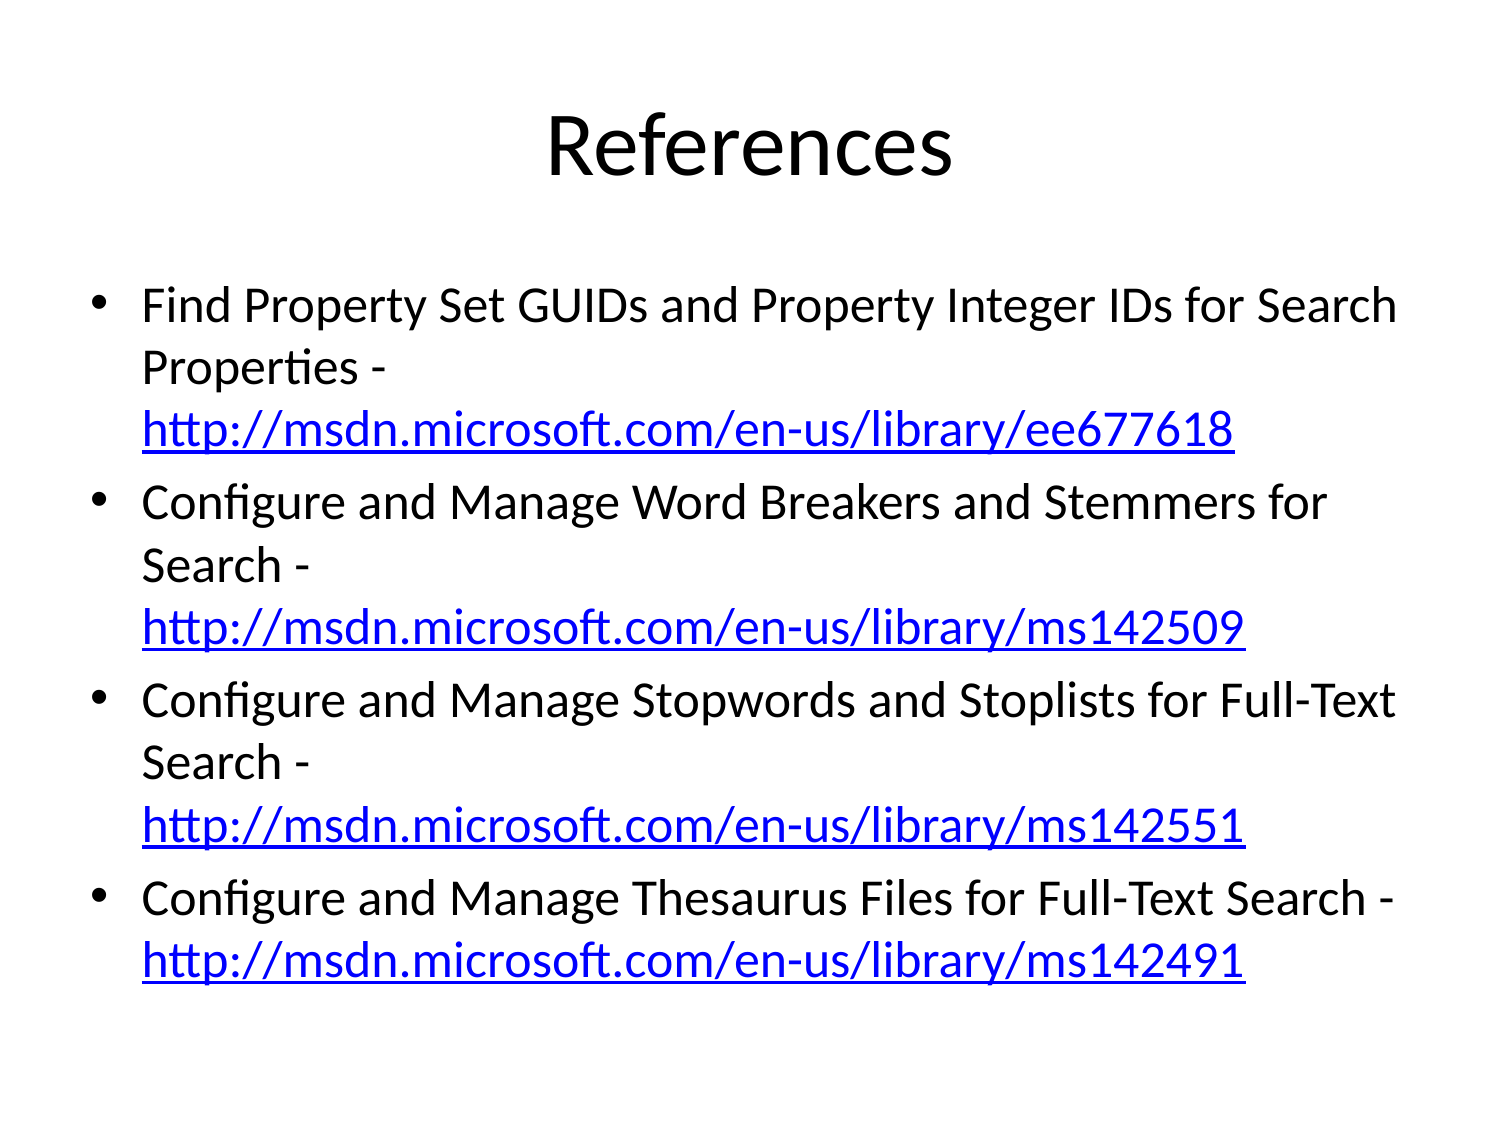

# References
Find Property Set GUIDs and Property Integer IDs for Search Properties - http://msdn.microsoft.com/en-us/library/ee677618
Configure and Manage Word Breakers and Stemmers for Search - http://msdn.microsoft.com/en-us/library/ms142509
Configure and Manage Stopwords and Stoplists for Full-Text Search - http://msdn.microsoft.com/en-us/library/ms142551
Configure and Manage Thesaurus Files for Full-Text Search - http://msdn.microsoft.com/en-us/library/ms142491